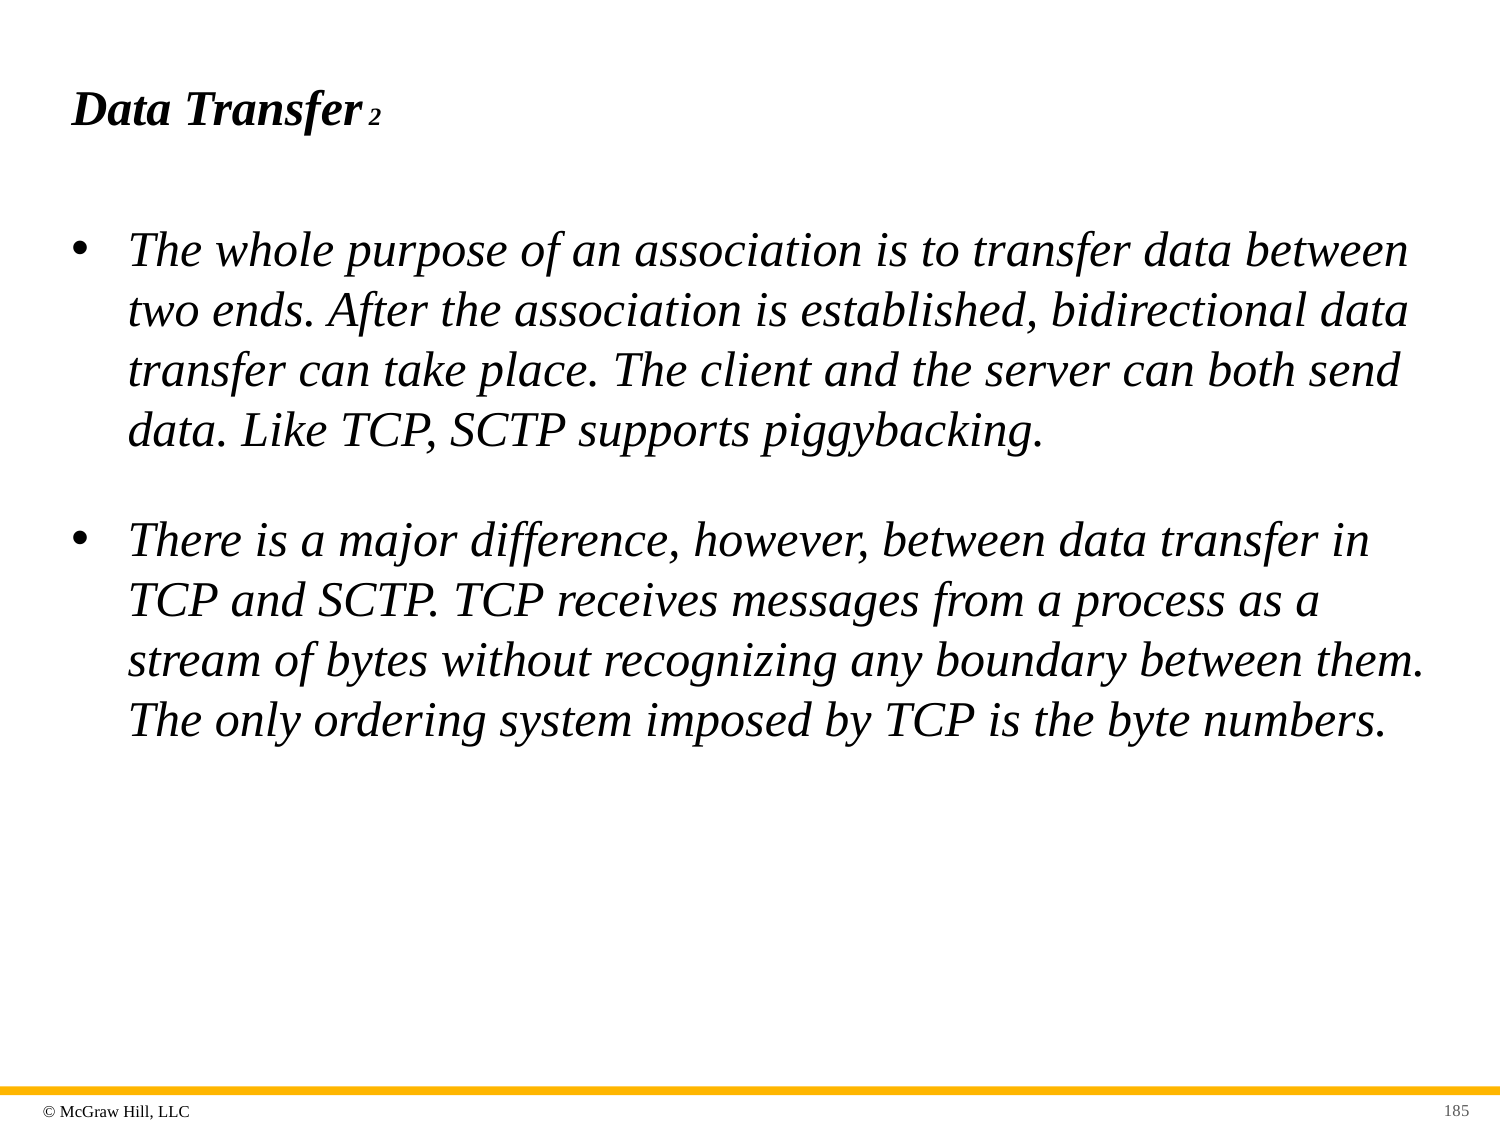

# Data Transfer 2
The whole purpose of an association is to transfer data between two ends. After the association is established, bidirectional data transfer can take place. The client and the server can both send data. Like TCP, SCTP supports piggybacking.
There is a major difference, however, between data transfer in TCP and SCTP. TCP receives messages from a process as a stream of bytes without recognizing any boundary between them. The only ordering system imposed by TCP is the byte numbers.
185